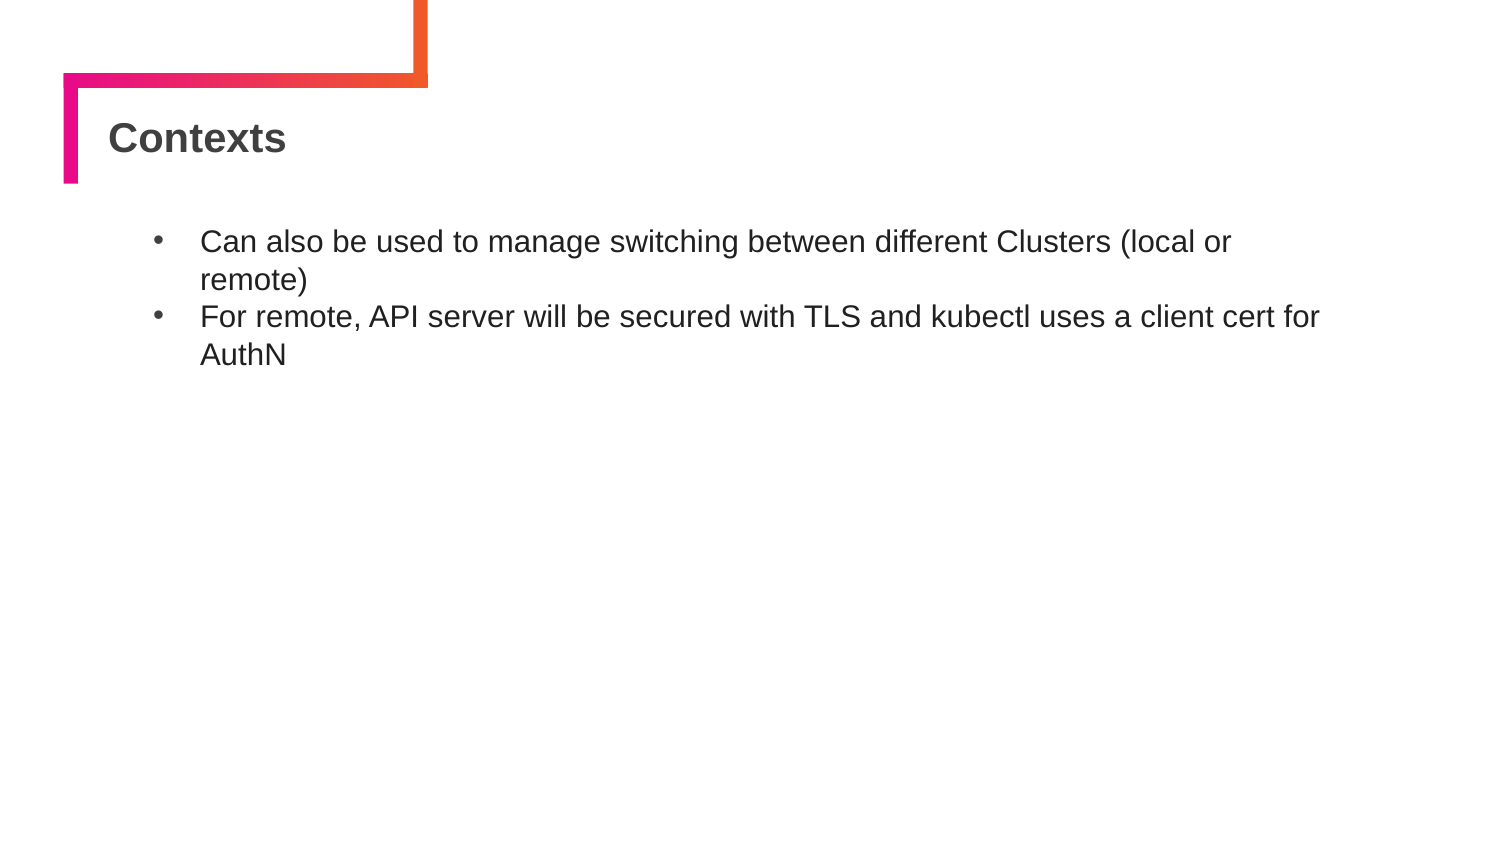

# Contexts
Can also be used to manage switching between different Clusters (local or remote)
For remote, API server will be secured with TLS and kubectl uses a client cert for AuthN

121